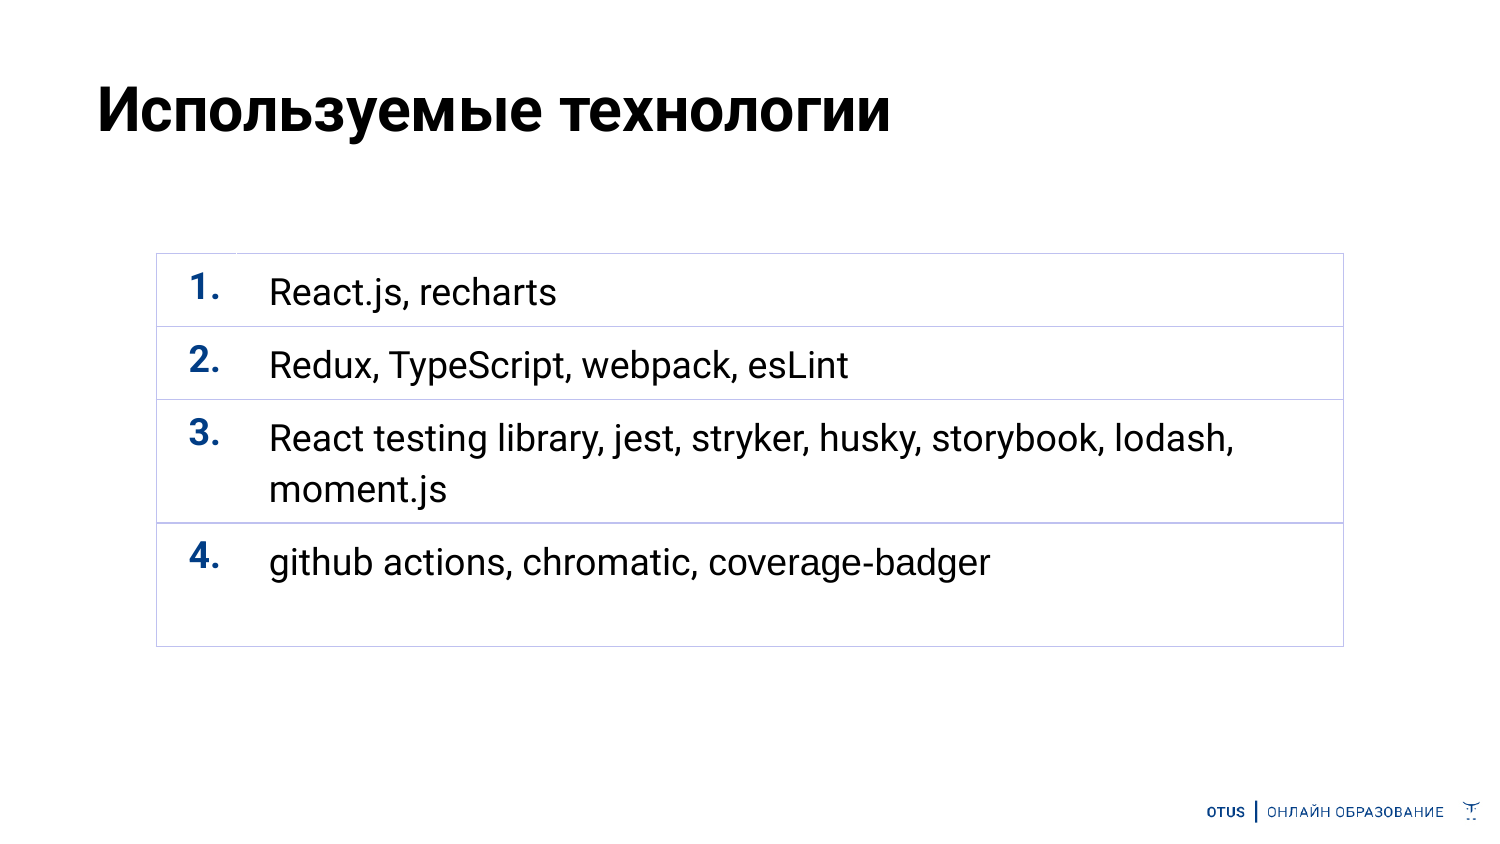

# Используемые технологии

| 1. | React.js, recharts |
| --- | --- |
| 2. | Redux, TypeScript, webpack, esLint |
| 3. | React testing library, jest, stryker, husky, storybook, lodash, moment.js |
| 4. | github actions, chromatic, coverage-badger |